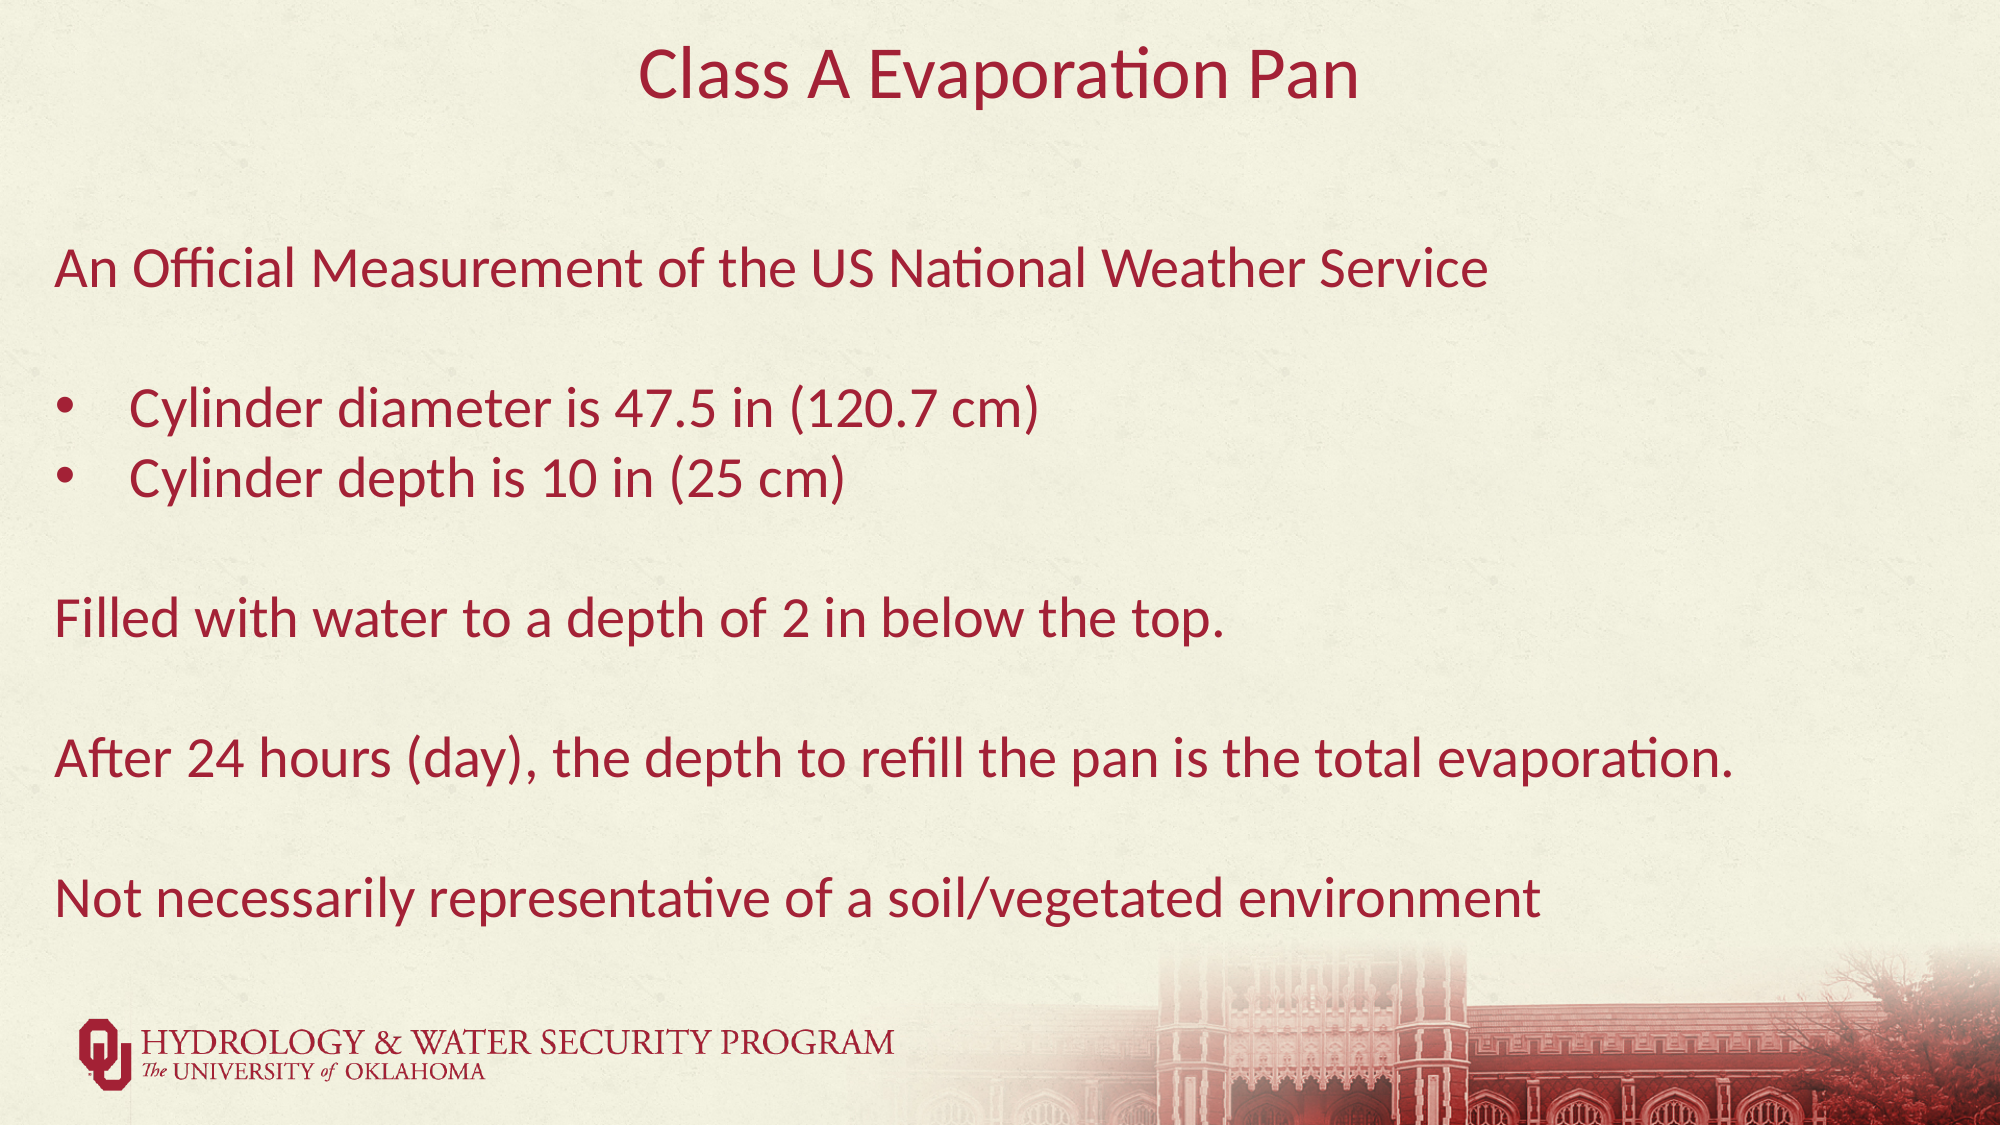

# Class A Evaporation Pan

An Official Measurement of the US National Weather Service

Cylinder diameter is 47.5 in (120.7 cm)
Cylinder depth is 10 in (25 cm)

Filled with water to a depth of 2 in below the top.

After 24 hours (day), the depth to refill the pan is the total evaporation.

Not necessarily representative of a soil/vegetated environment